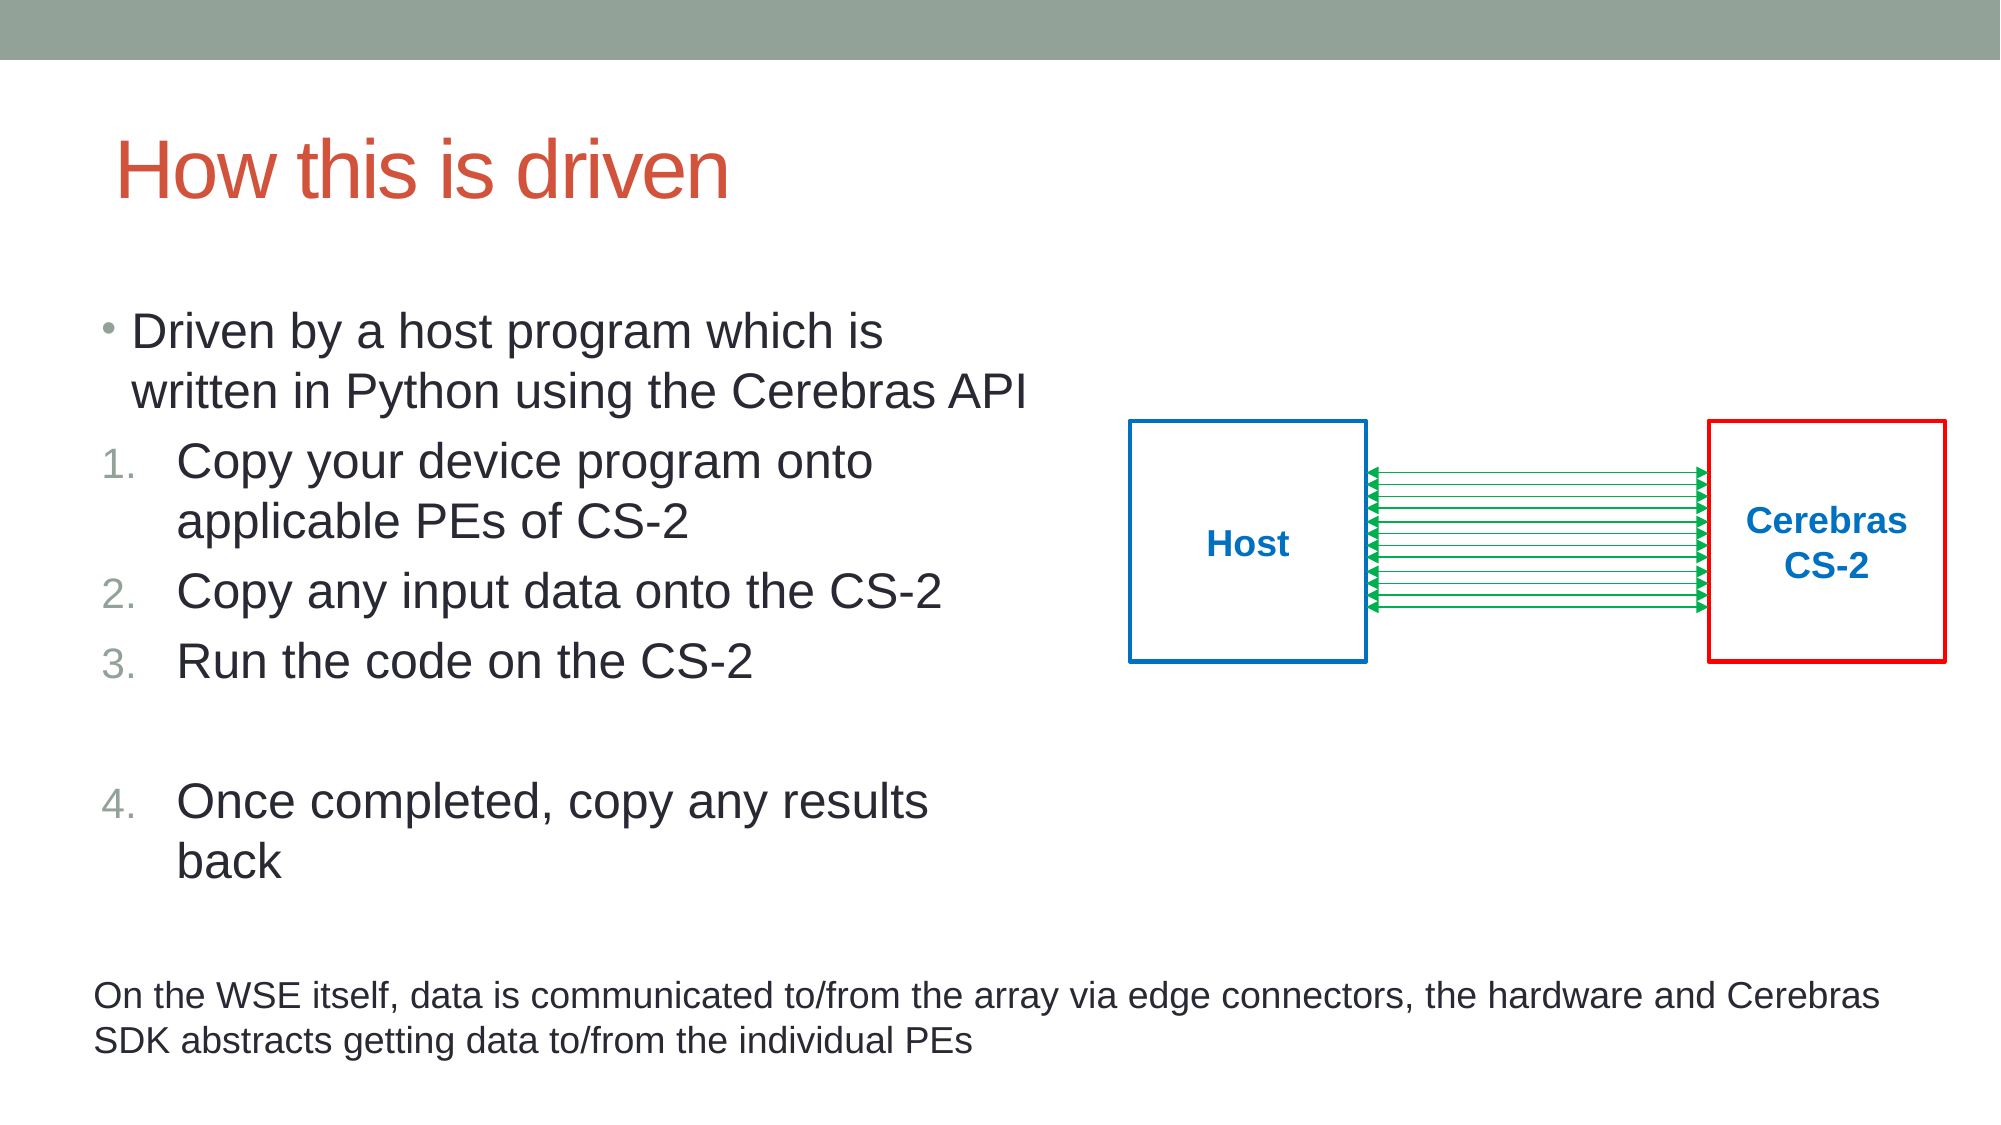

# How this is driven
Driven by a host program which is written in Python using the Cerebras API
Copy your device program onto applicable PEs of CS-2
Copy any input data onto the CS-2
Run the code on the CS-2

Once completed, copy any results back
Host
Cerebras CS-2
On the WSE itself, data is communicated to/from the array via edge connectors, the hardware and Cerebras SDK abstracts getting data to/from the individual PEs